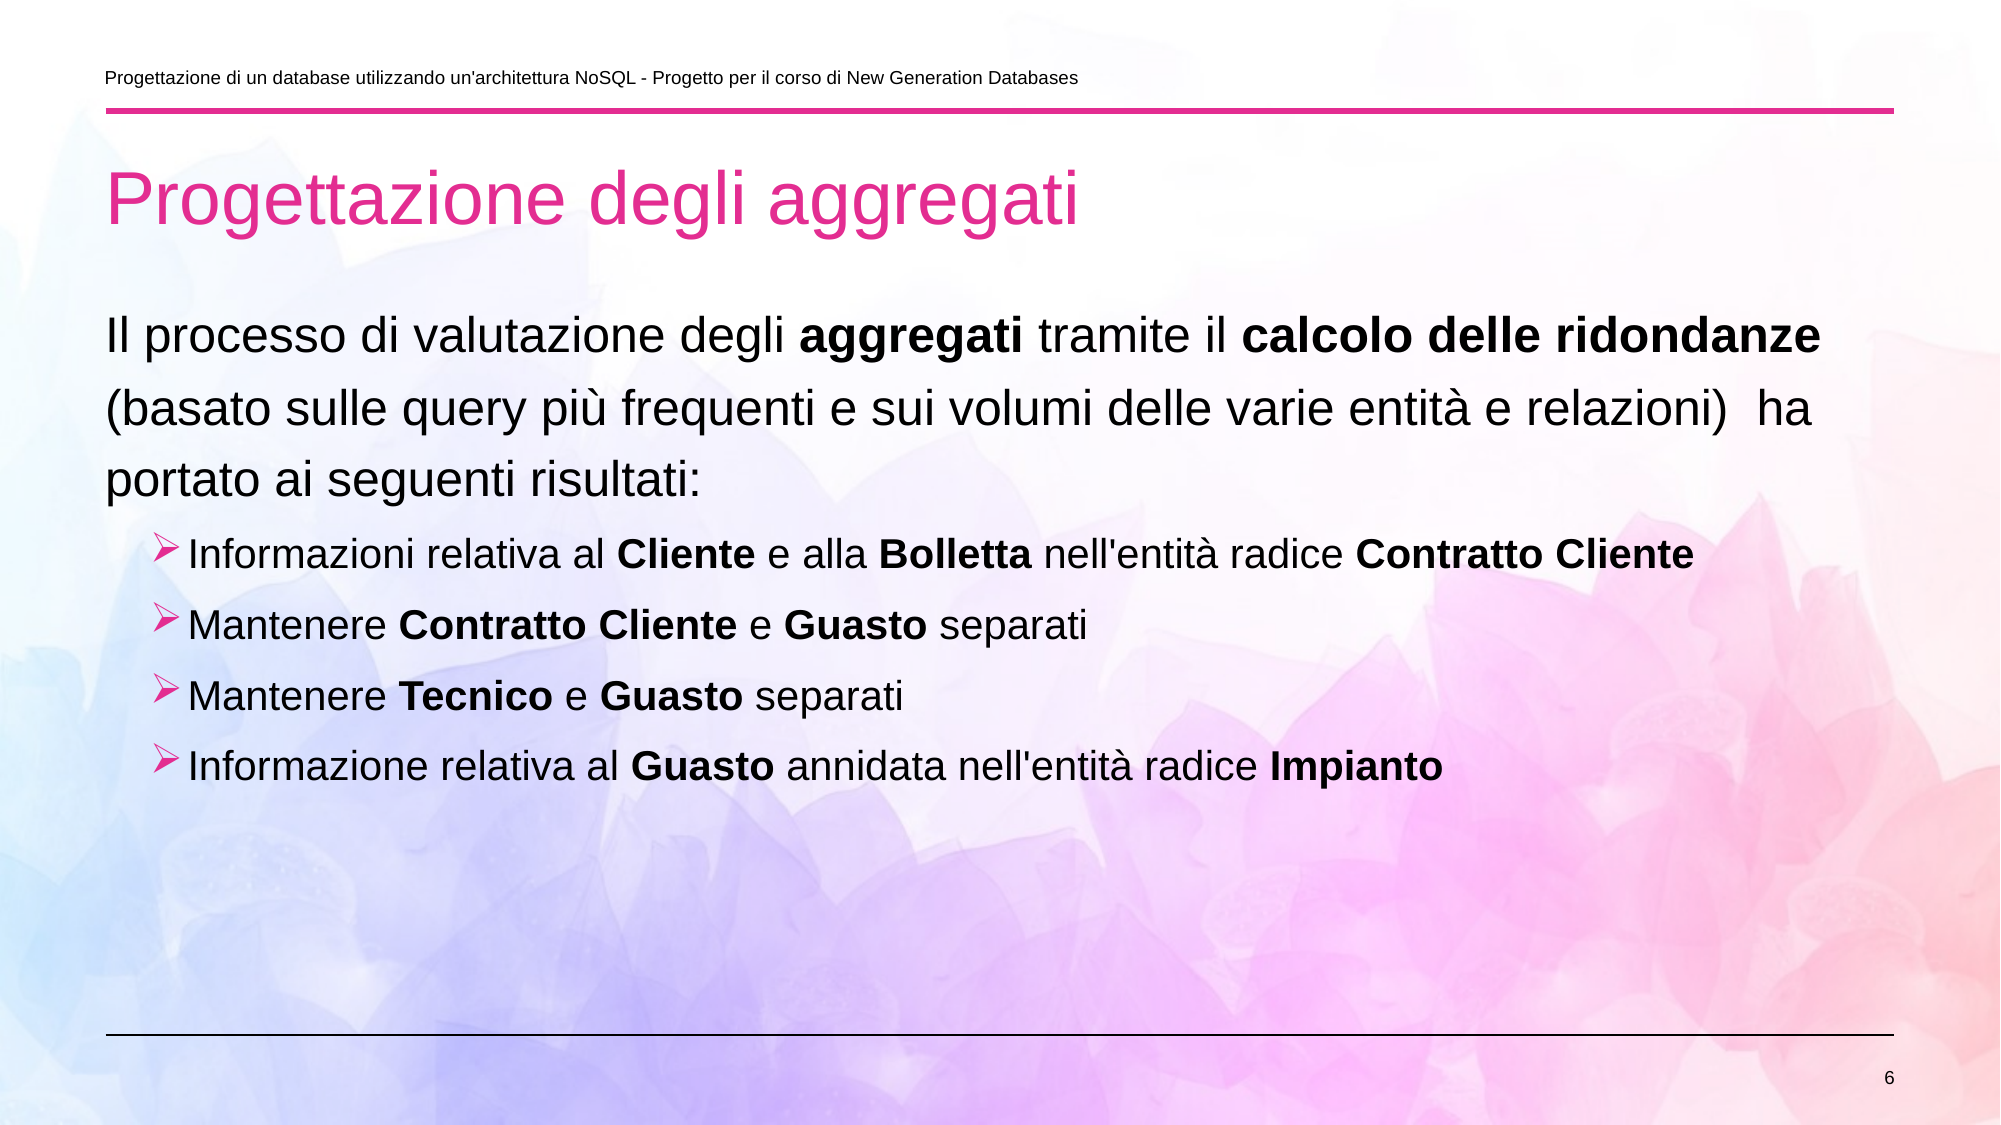

Progettazione di un database utilizzando un'architettura NoSQL - Progetto per il corso di New Generation Databases
# Progettazione degli aggregati
Il processo di valutazione degli aggregati tramite il calcolo delle ridondanze (basato sulle query più frequenti e sui volumi delle varie entità e relazioni)  ha portato ai seguenti risultati:
Informazioni relativa al Cliente e alla Bolletta nell'entità radice Contratto Cliente
Mantenere Contratto Cliente e Guasto separati
Mantenere Tecnico e Guasto separati
Informazione relativa al Guasto annidata nell'entità radice Impianto

6